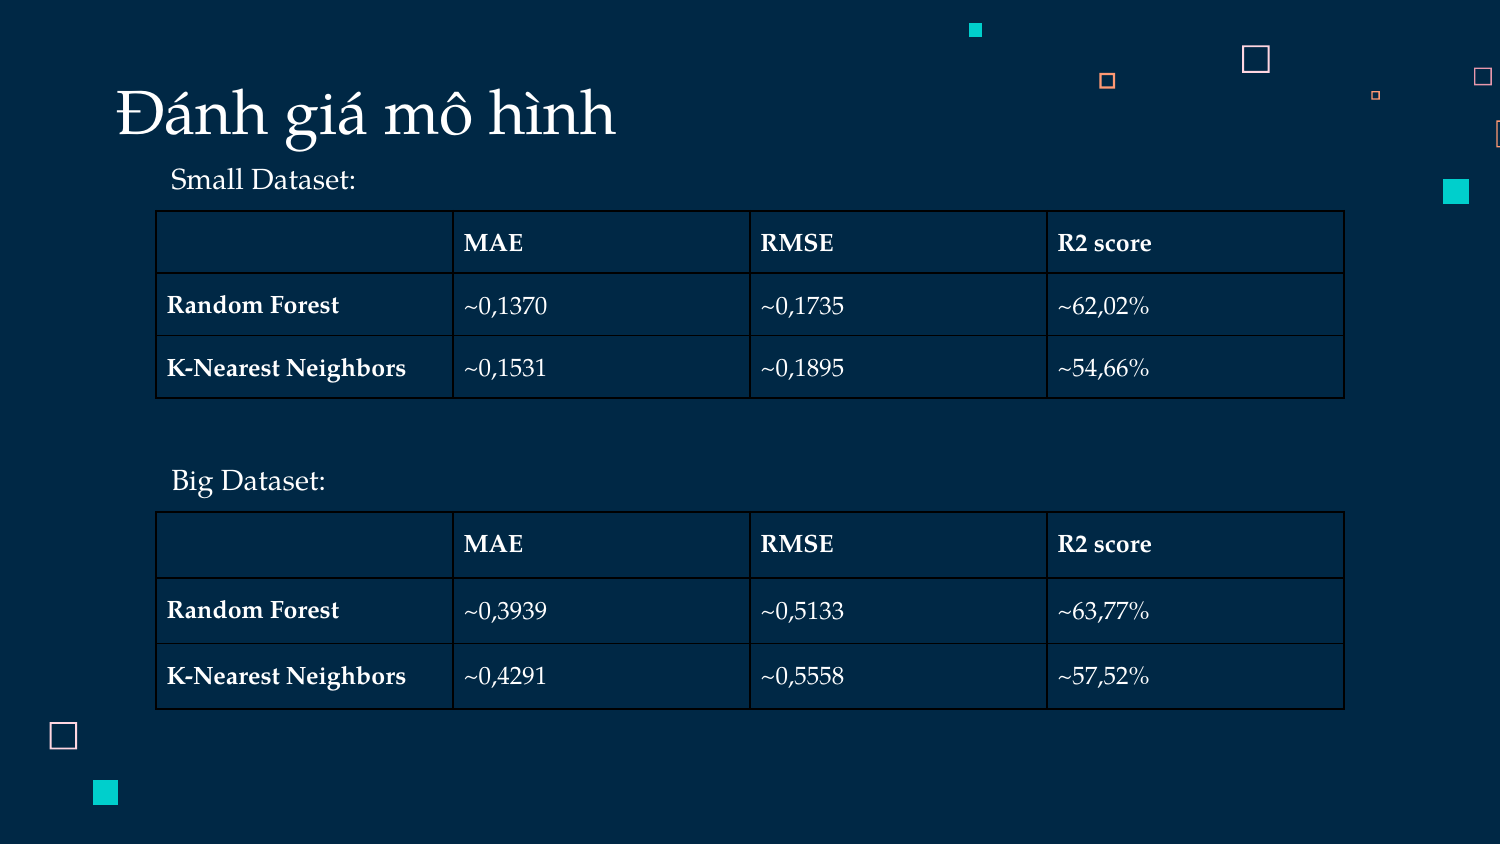

# Đánh giá mô hình
Small Dataset:
|  | MAE | RMSE | R2 score |
| --- | --- | --- | --- |
| Random Forest | ~0,1370 | ~0,1735 | ~62,02% |
| K-Nearest Neighbors | ~0,1531 | ~0,1895 | ~54,66% |
Big Dataset:
|  | MAE | RMSE | R2 score |
| --- | --- | --- | --- |
| Random Forest | ~0,3939 | ~0,5133 | ~63,77% |
| K-Nearest Neighbors | ~0,4291 | ~0,5558 | ~57,52% |